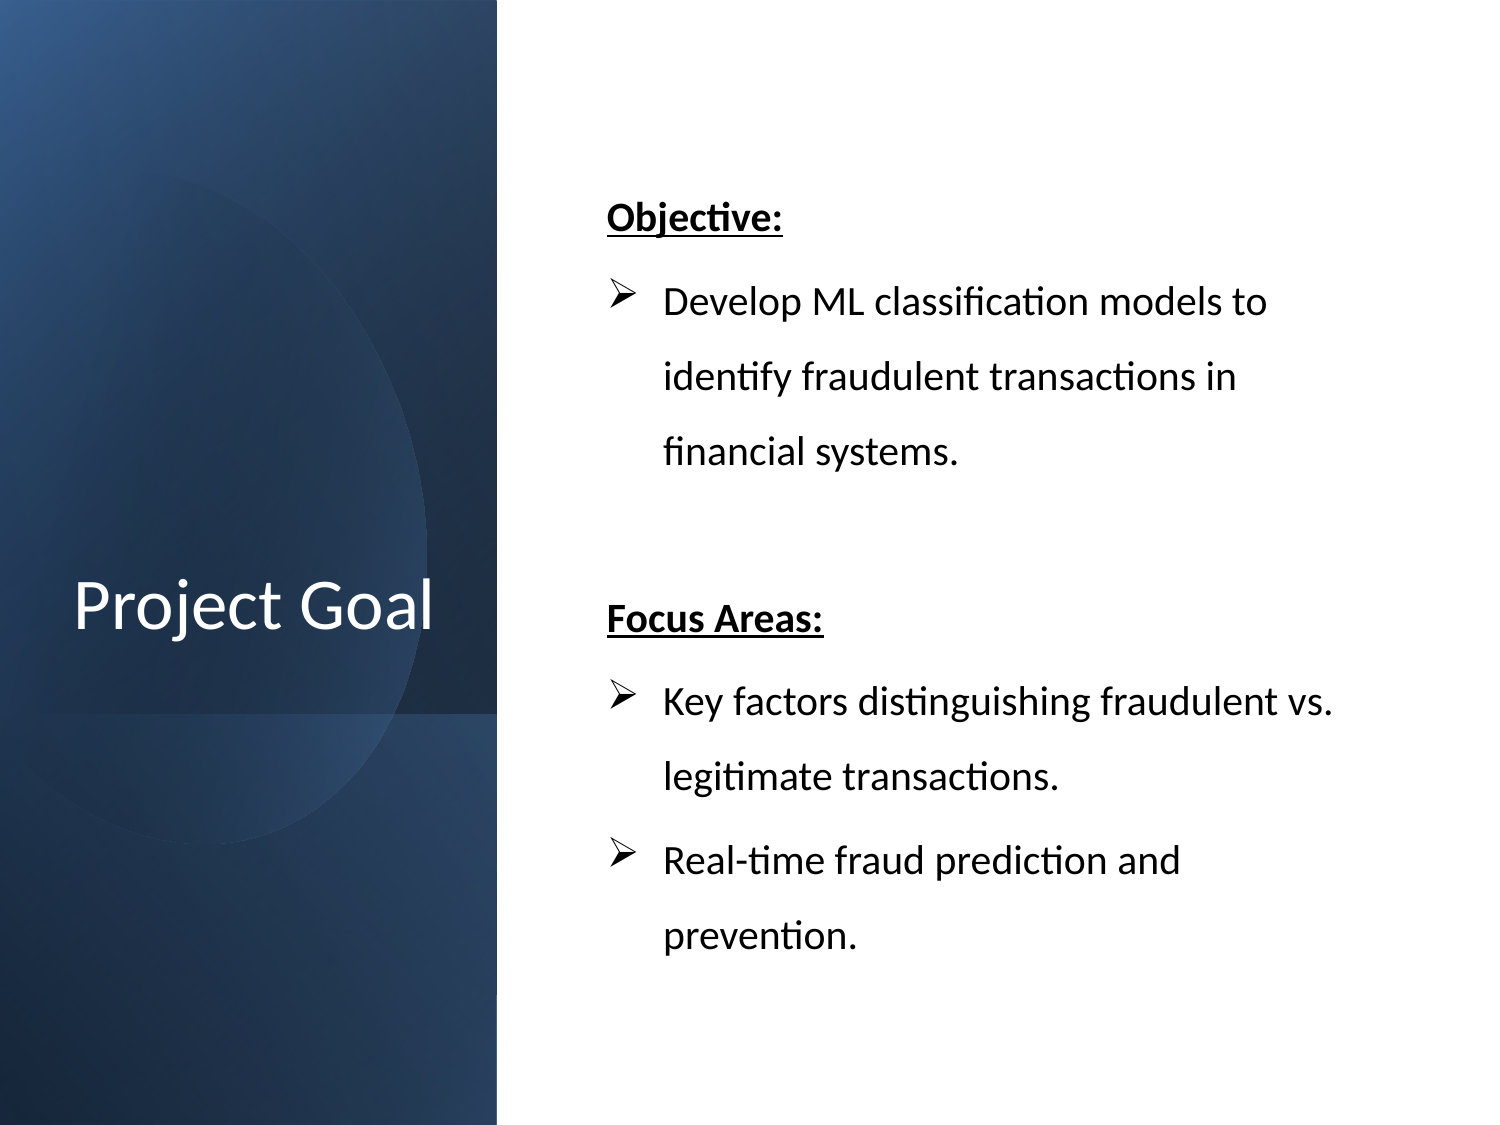

# Project Goal
Objective:
Develop ML classification models to identify fraudulent transactions in financial systems.

Focus Areas:
Key factors distinguishing fraudulent vs. legitimate transactions.
Real-time fraud prediction and prevention.